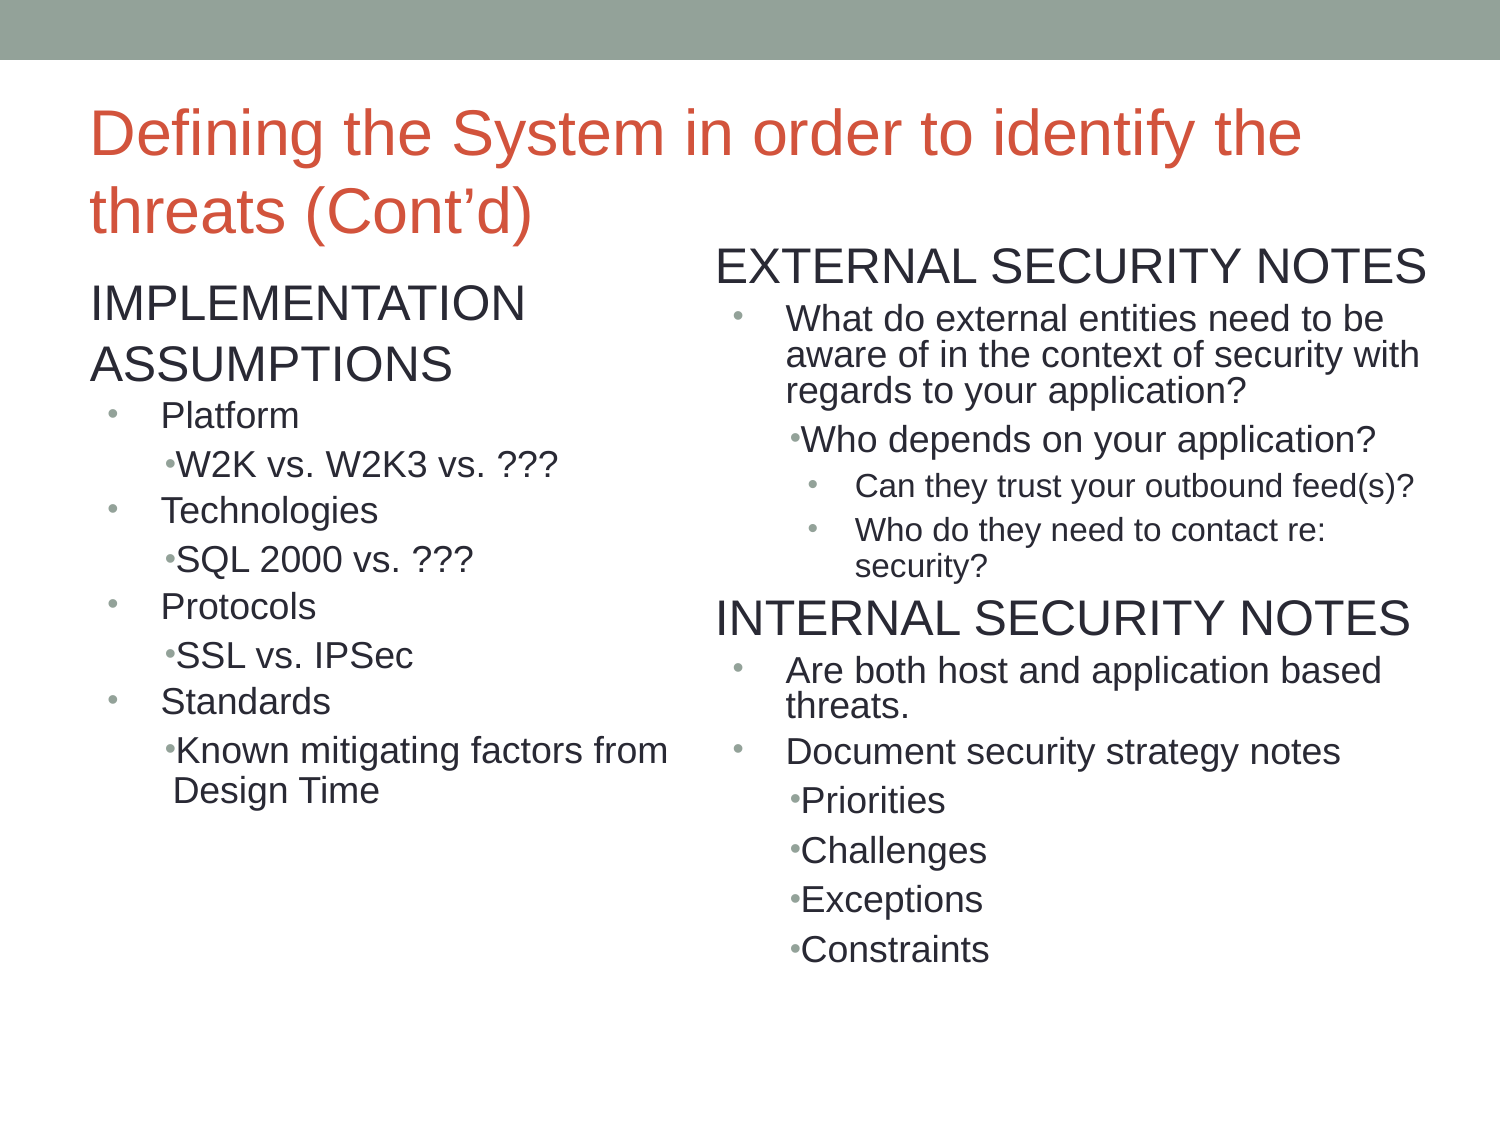

# Defining the System in order to identify the threats (Cont’d)
EXTERNAL SECURITY NOTES
What do external entities need to be aware of in the context of security with regards to your application?
Who depends on your application?
Can they trust your outbound feed(s)?
Who do they need to contact re: security?
INTERNAL SECURITY NOTES
Are both host and application based threats.
Document security strategy notes
Priorities
Challenges
Exceptions
Constraints

IMPLEMENTATION
ASSUMPTIONS
Platform
W2K vs. W2K3 vs. ???
Technologies
SQL 2000 vs. ???
Protocols
SSL vs. IPSec
Standards
Known mitigating factors from Design Time